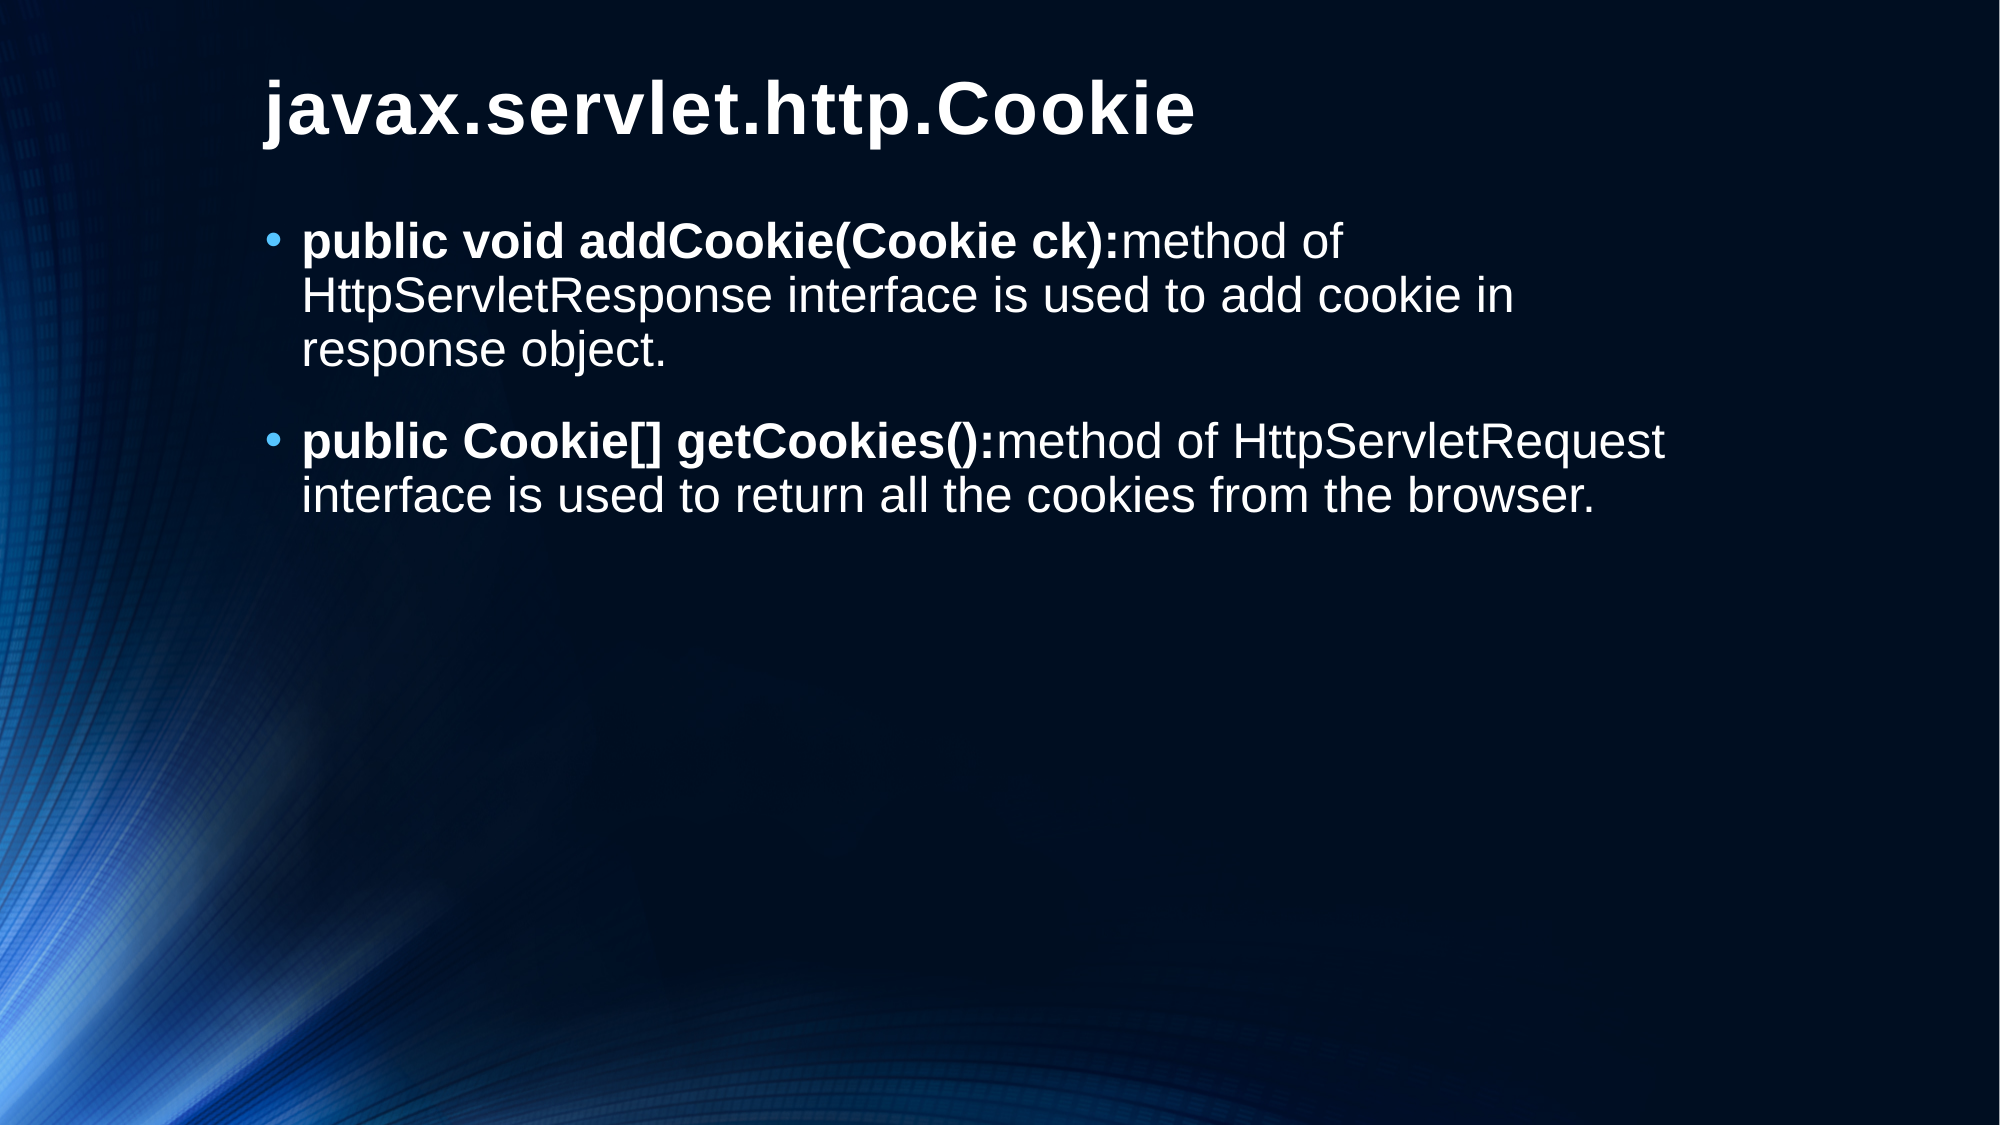

# javax.servlet.http.Cookie
public void addCookie(Cookie ck):method of HttpServletResponse interface is used to add cookie in response object.
public Cookie[] getCookies():method of HttpServletRequest interface is used to return all the cookies from the browser.